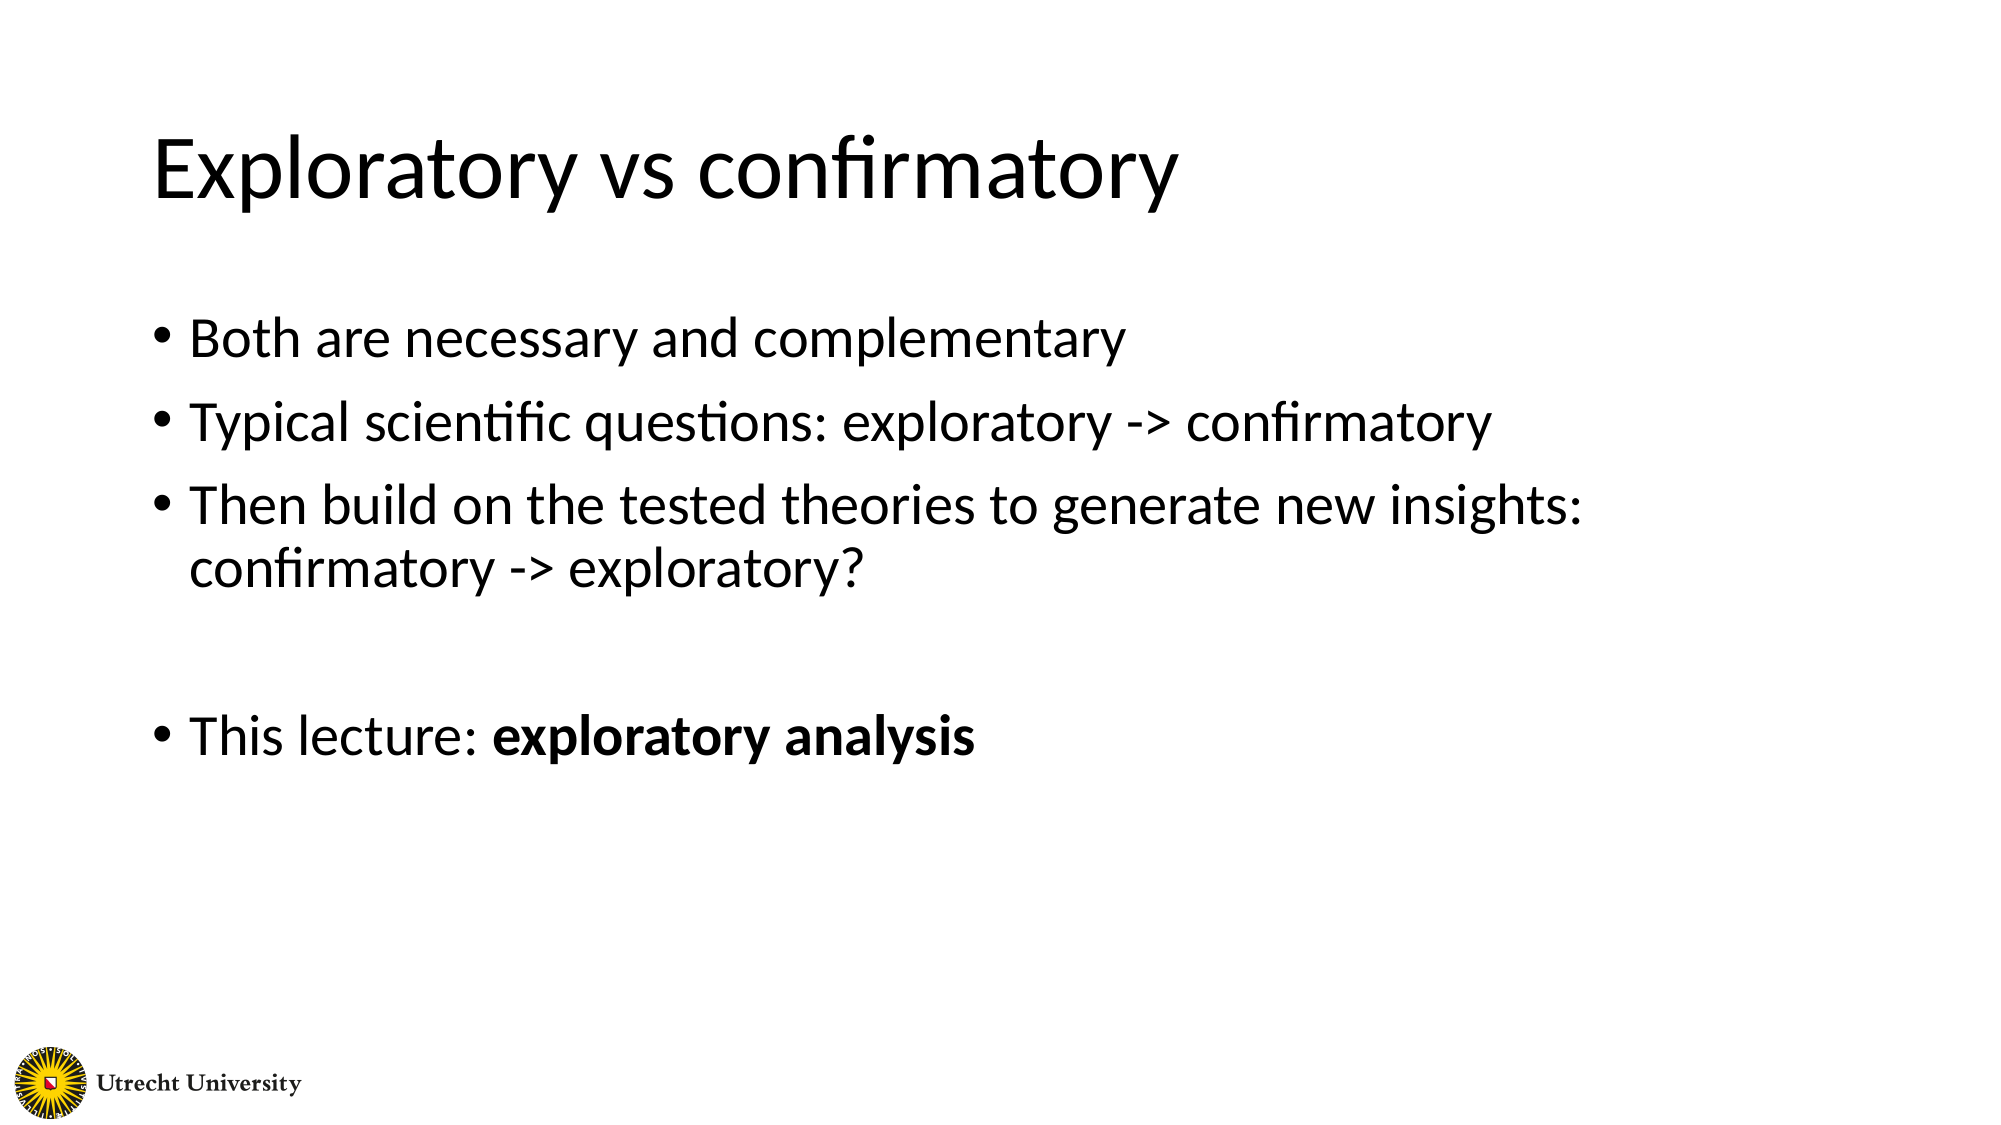

Exploratory vs confirmatory
Both are necessary and complementary
Typical scientific questions: exploratory -> confirmatory
Then build on the tested theories to generate new insights: confirmatory -> exploratory?

This lecture: exploratory analysis